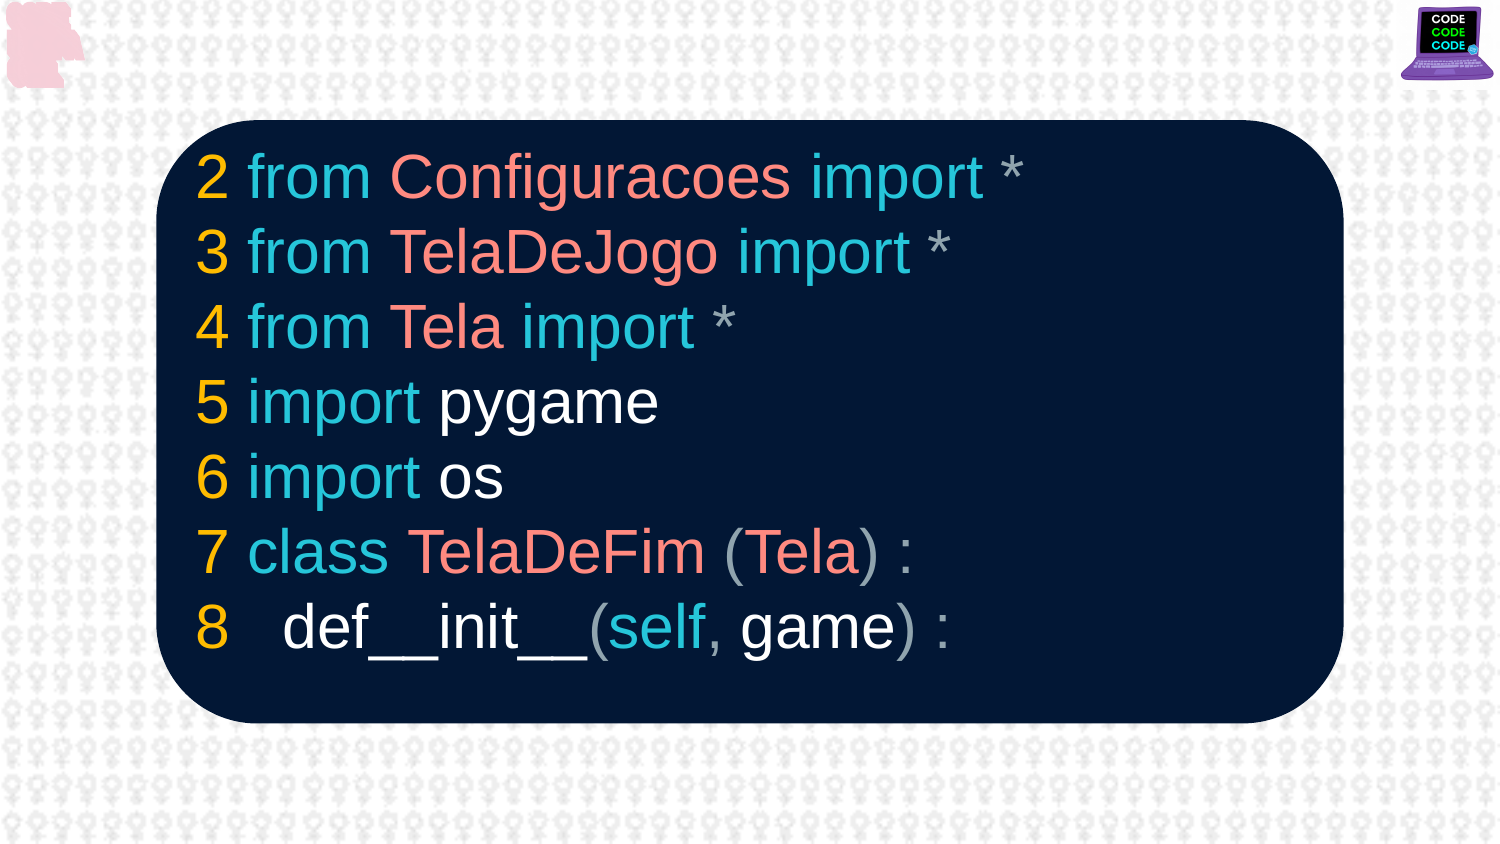

2 from Configuracoes import *
3 from TelaDeJogo import *
4 from Tela import *
5 import pygame
6 import os
7 class TelaDeFim (Tela) :
8   def__init__(self, game) :